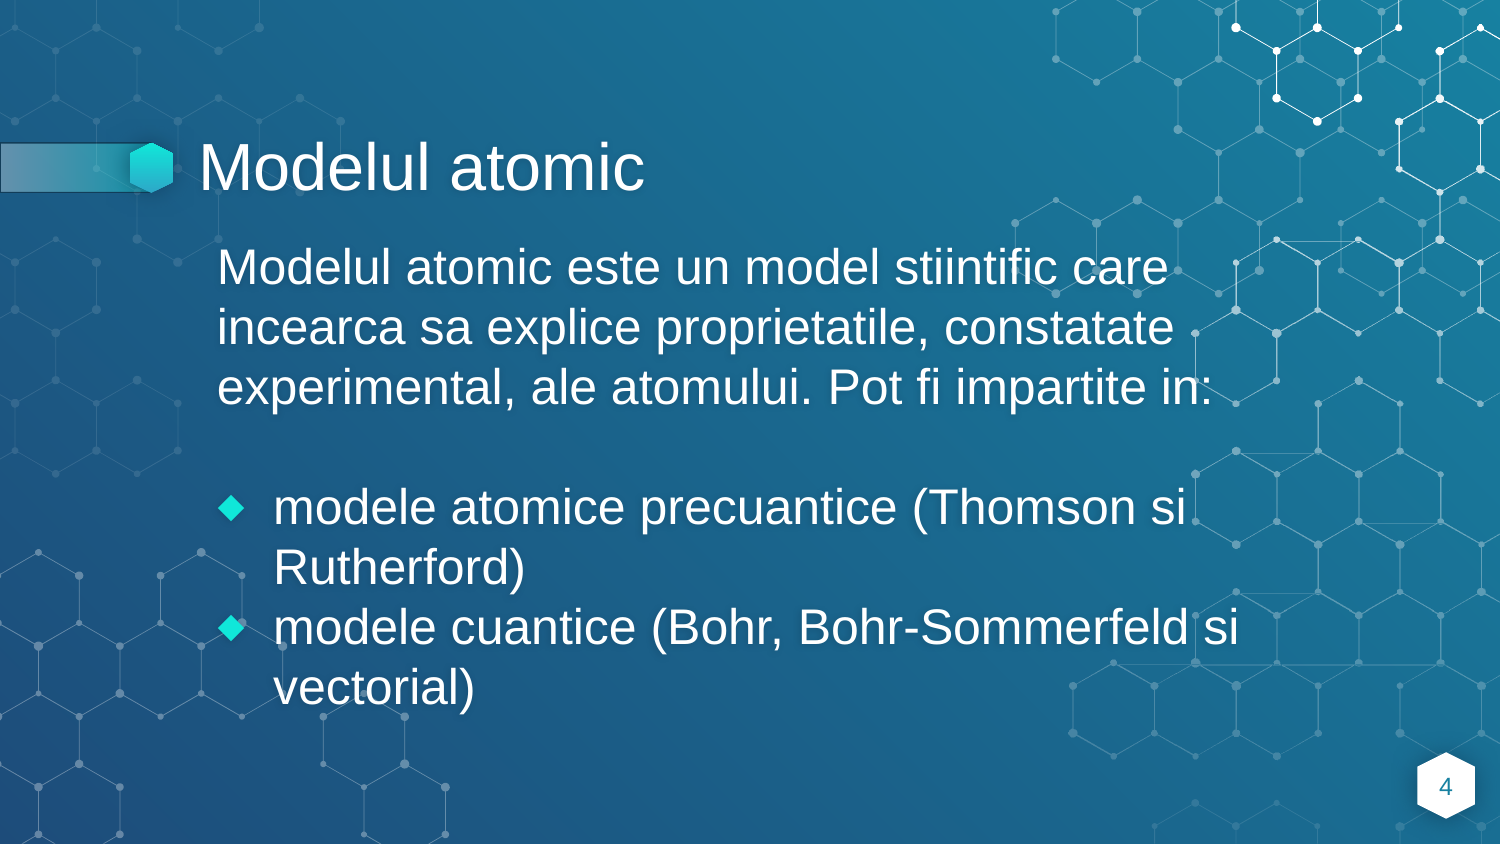

# Modelul atomic
Modelul atomic este un model stiintific care incearca sa explice proprietatile, constatate experimental, ale atomului. Pot fi impartite in:

modele atomice precuantice (Thomson si Rutherford)
modele cuantice (Bohr, Bohr-Sommerfeld si vectorial)
4